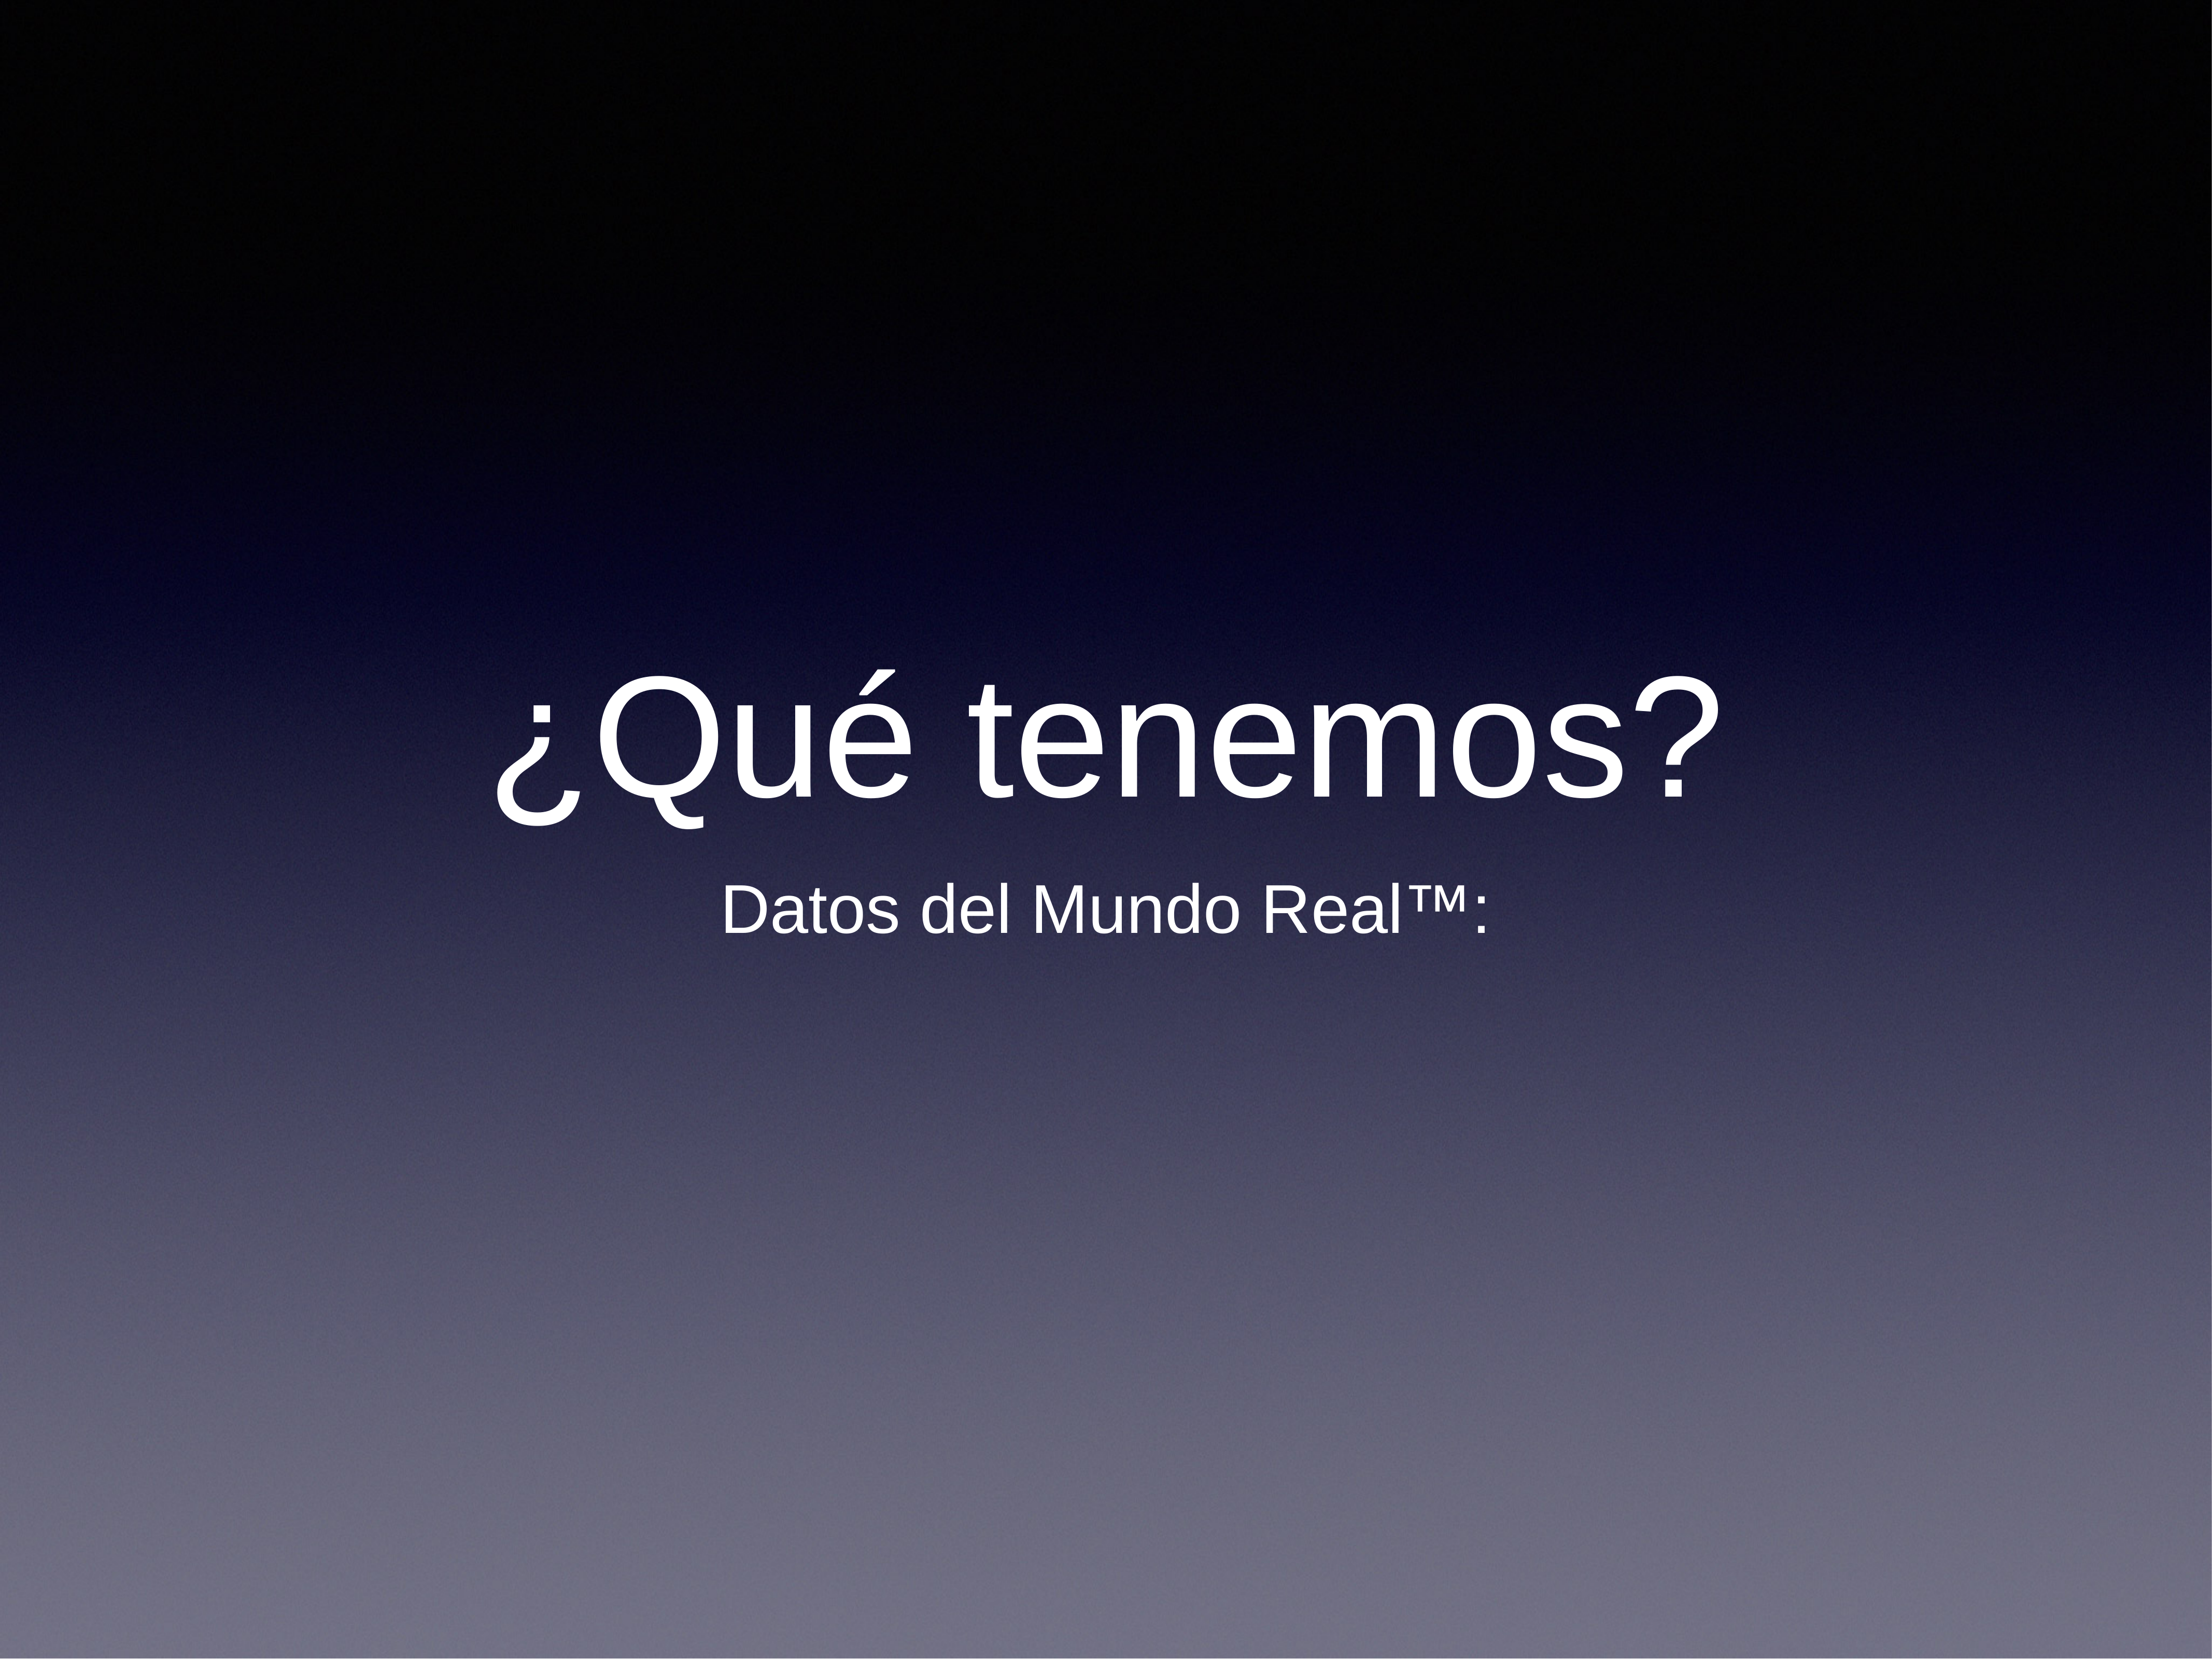

# ¿Qué tenemos?
Datos del Mundo Real™: